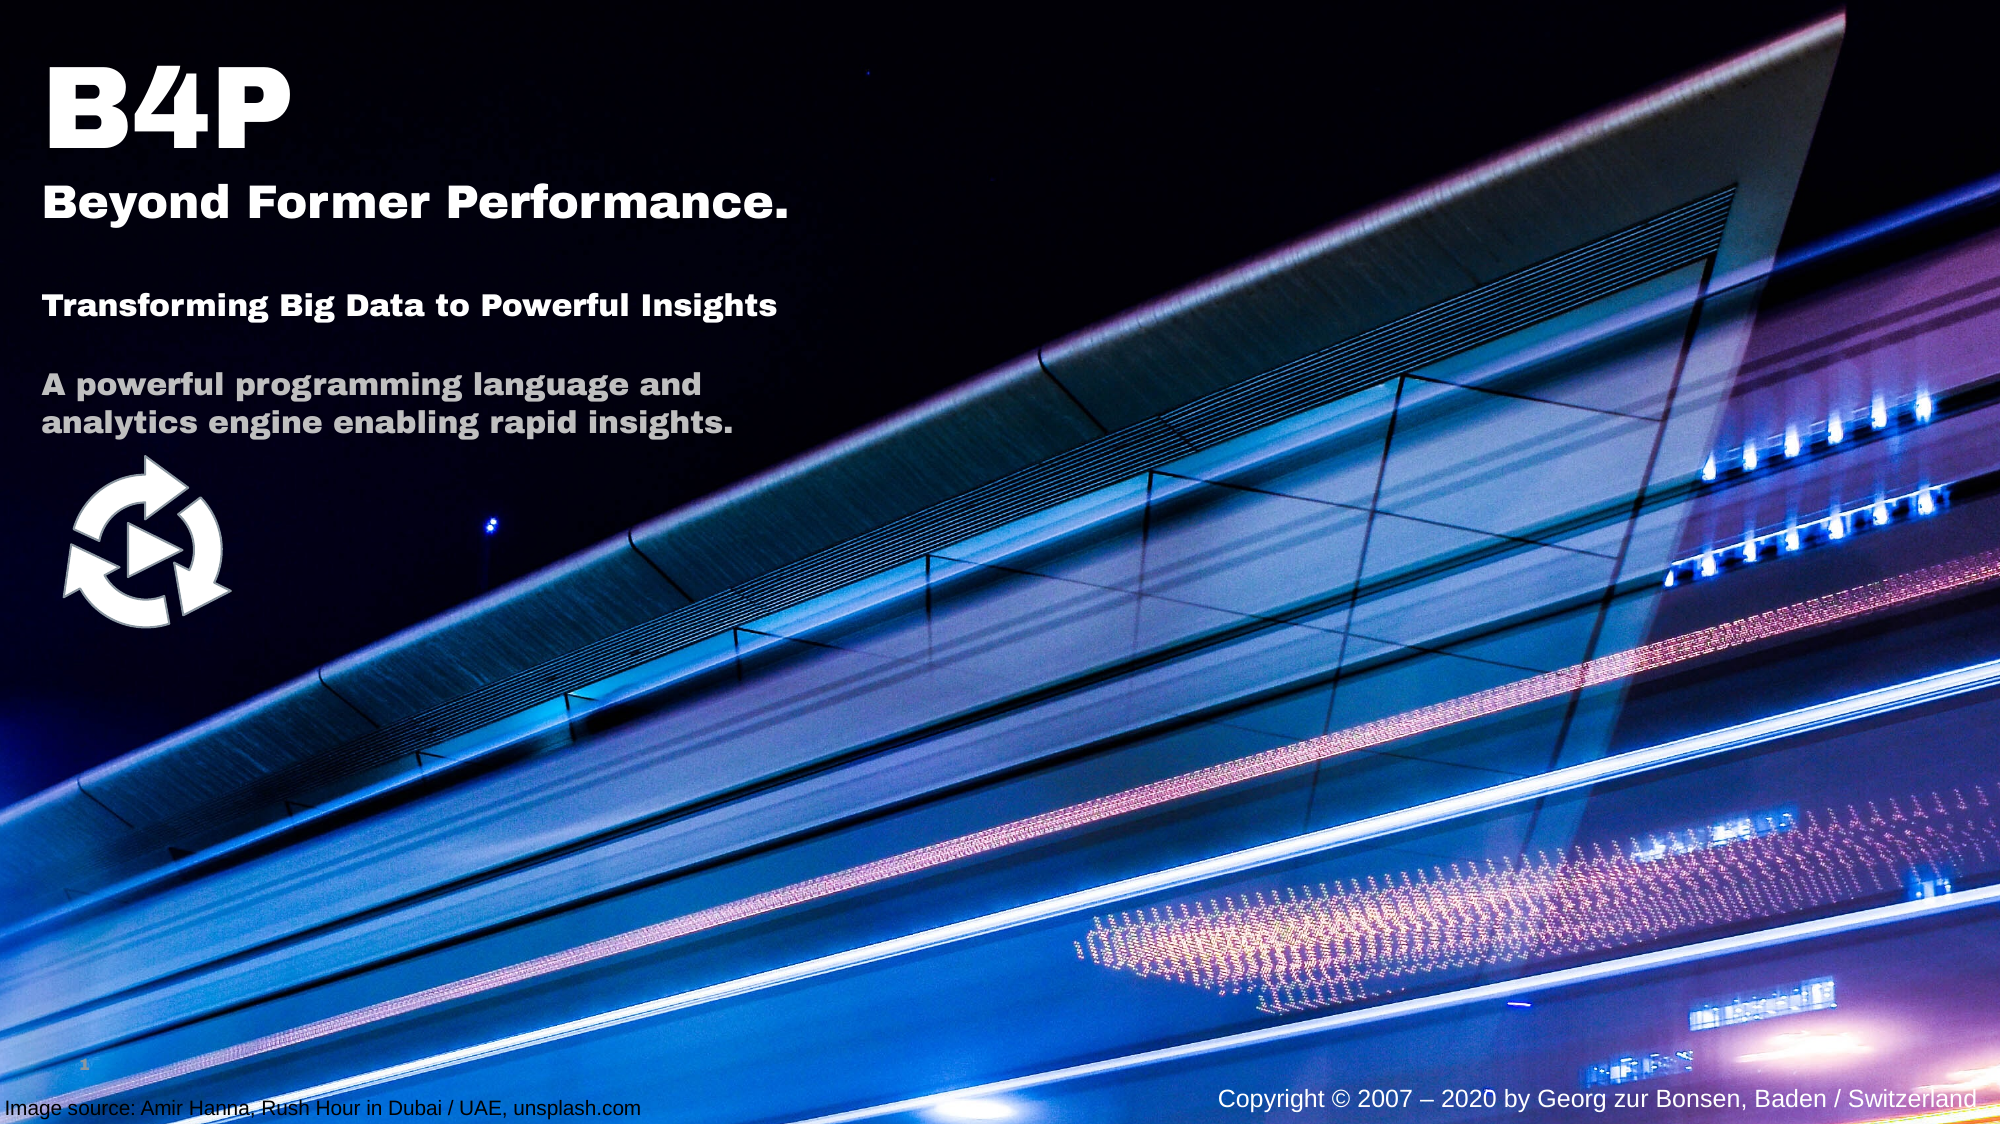

# B4P Beyond Former Performance. Transforming Big Data to Powerful Insights A powerful programming language and analytics engine enabling rapid insights.

1
Copyright © 2007 – 2020 by Georg zur Bonsen, Baden / Switzerland
Image source: Amir Hanna, Rush Hour in Dubai / UAE, unsplash.com